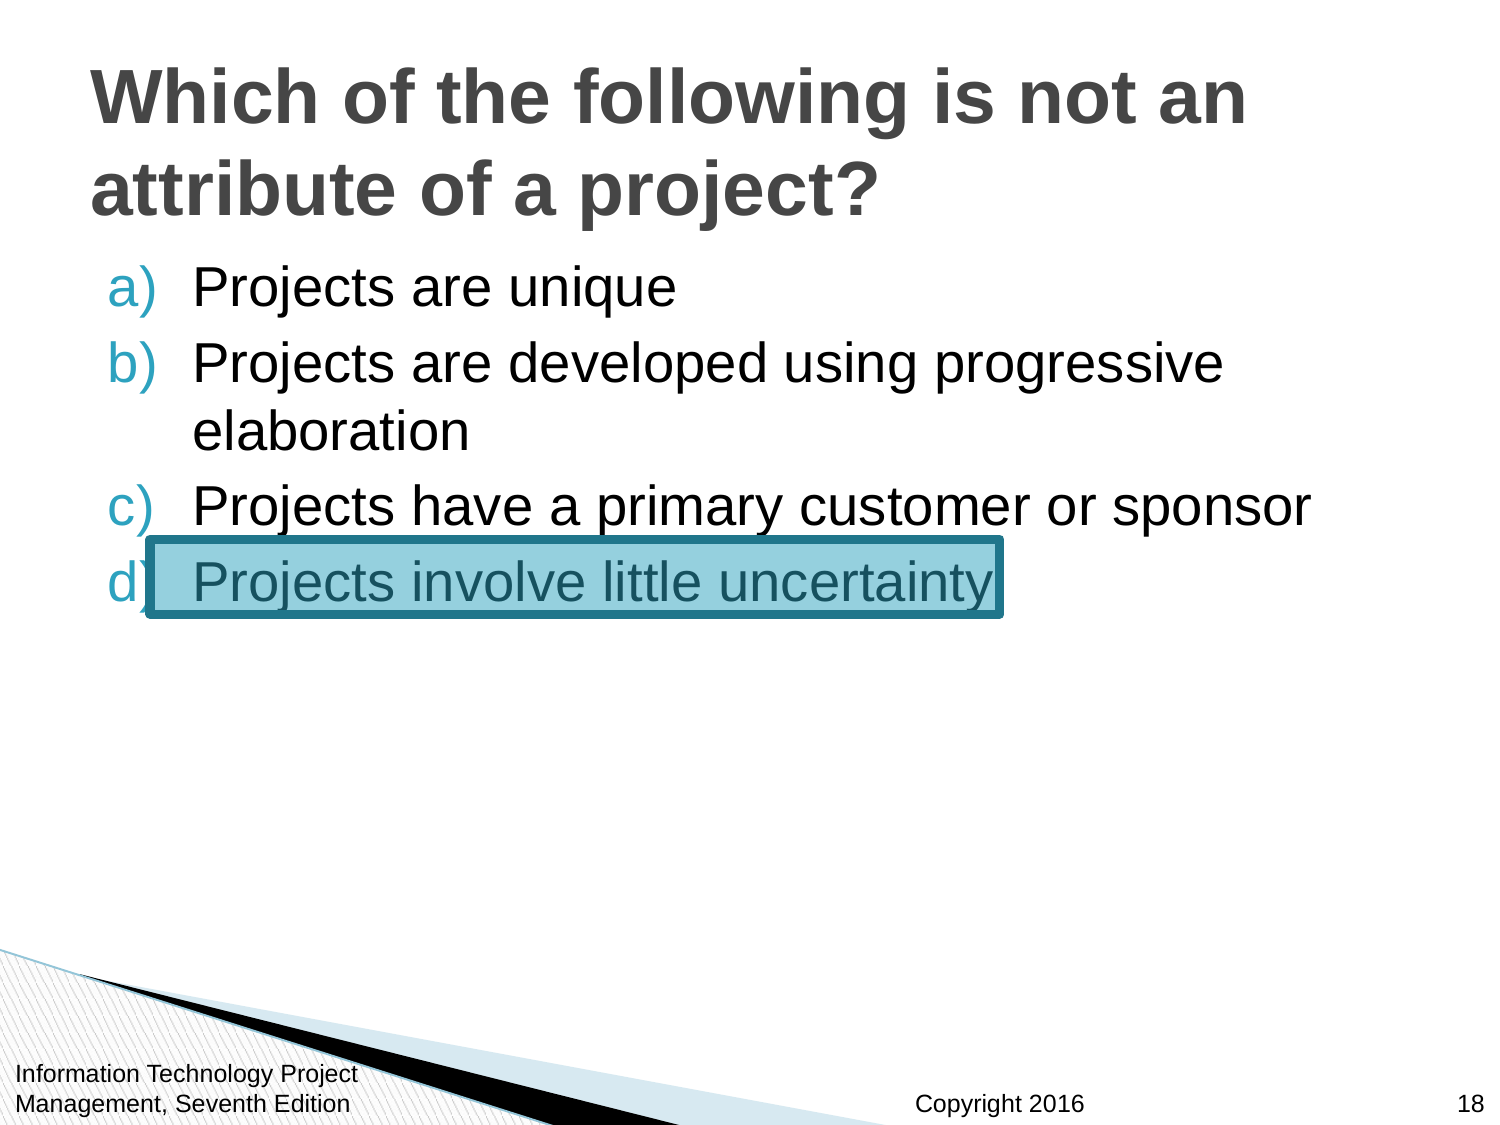

# Which of the following is not an attribute of a project?
Projects are unique
Projects are developed using progressive elaboration
Projects have a primary customer or sponsor
Projects involve little uncertainty

Information Technology Project Management, Seventh Edition
18